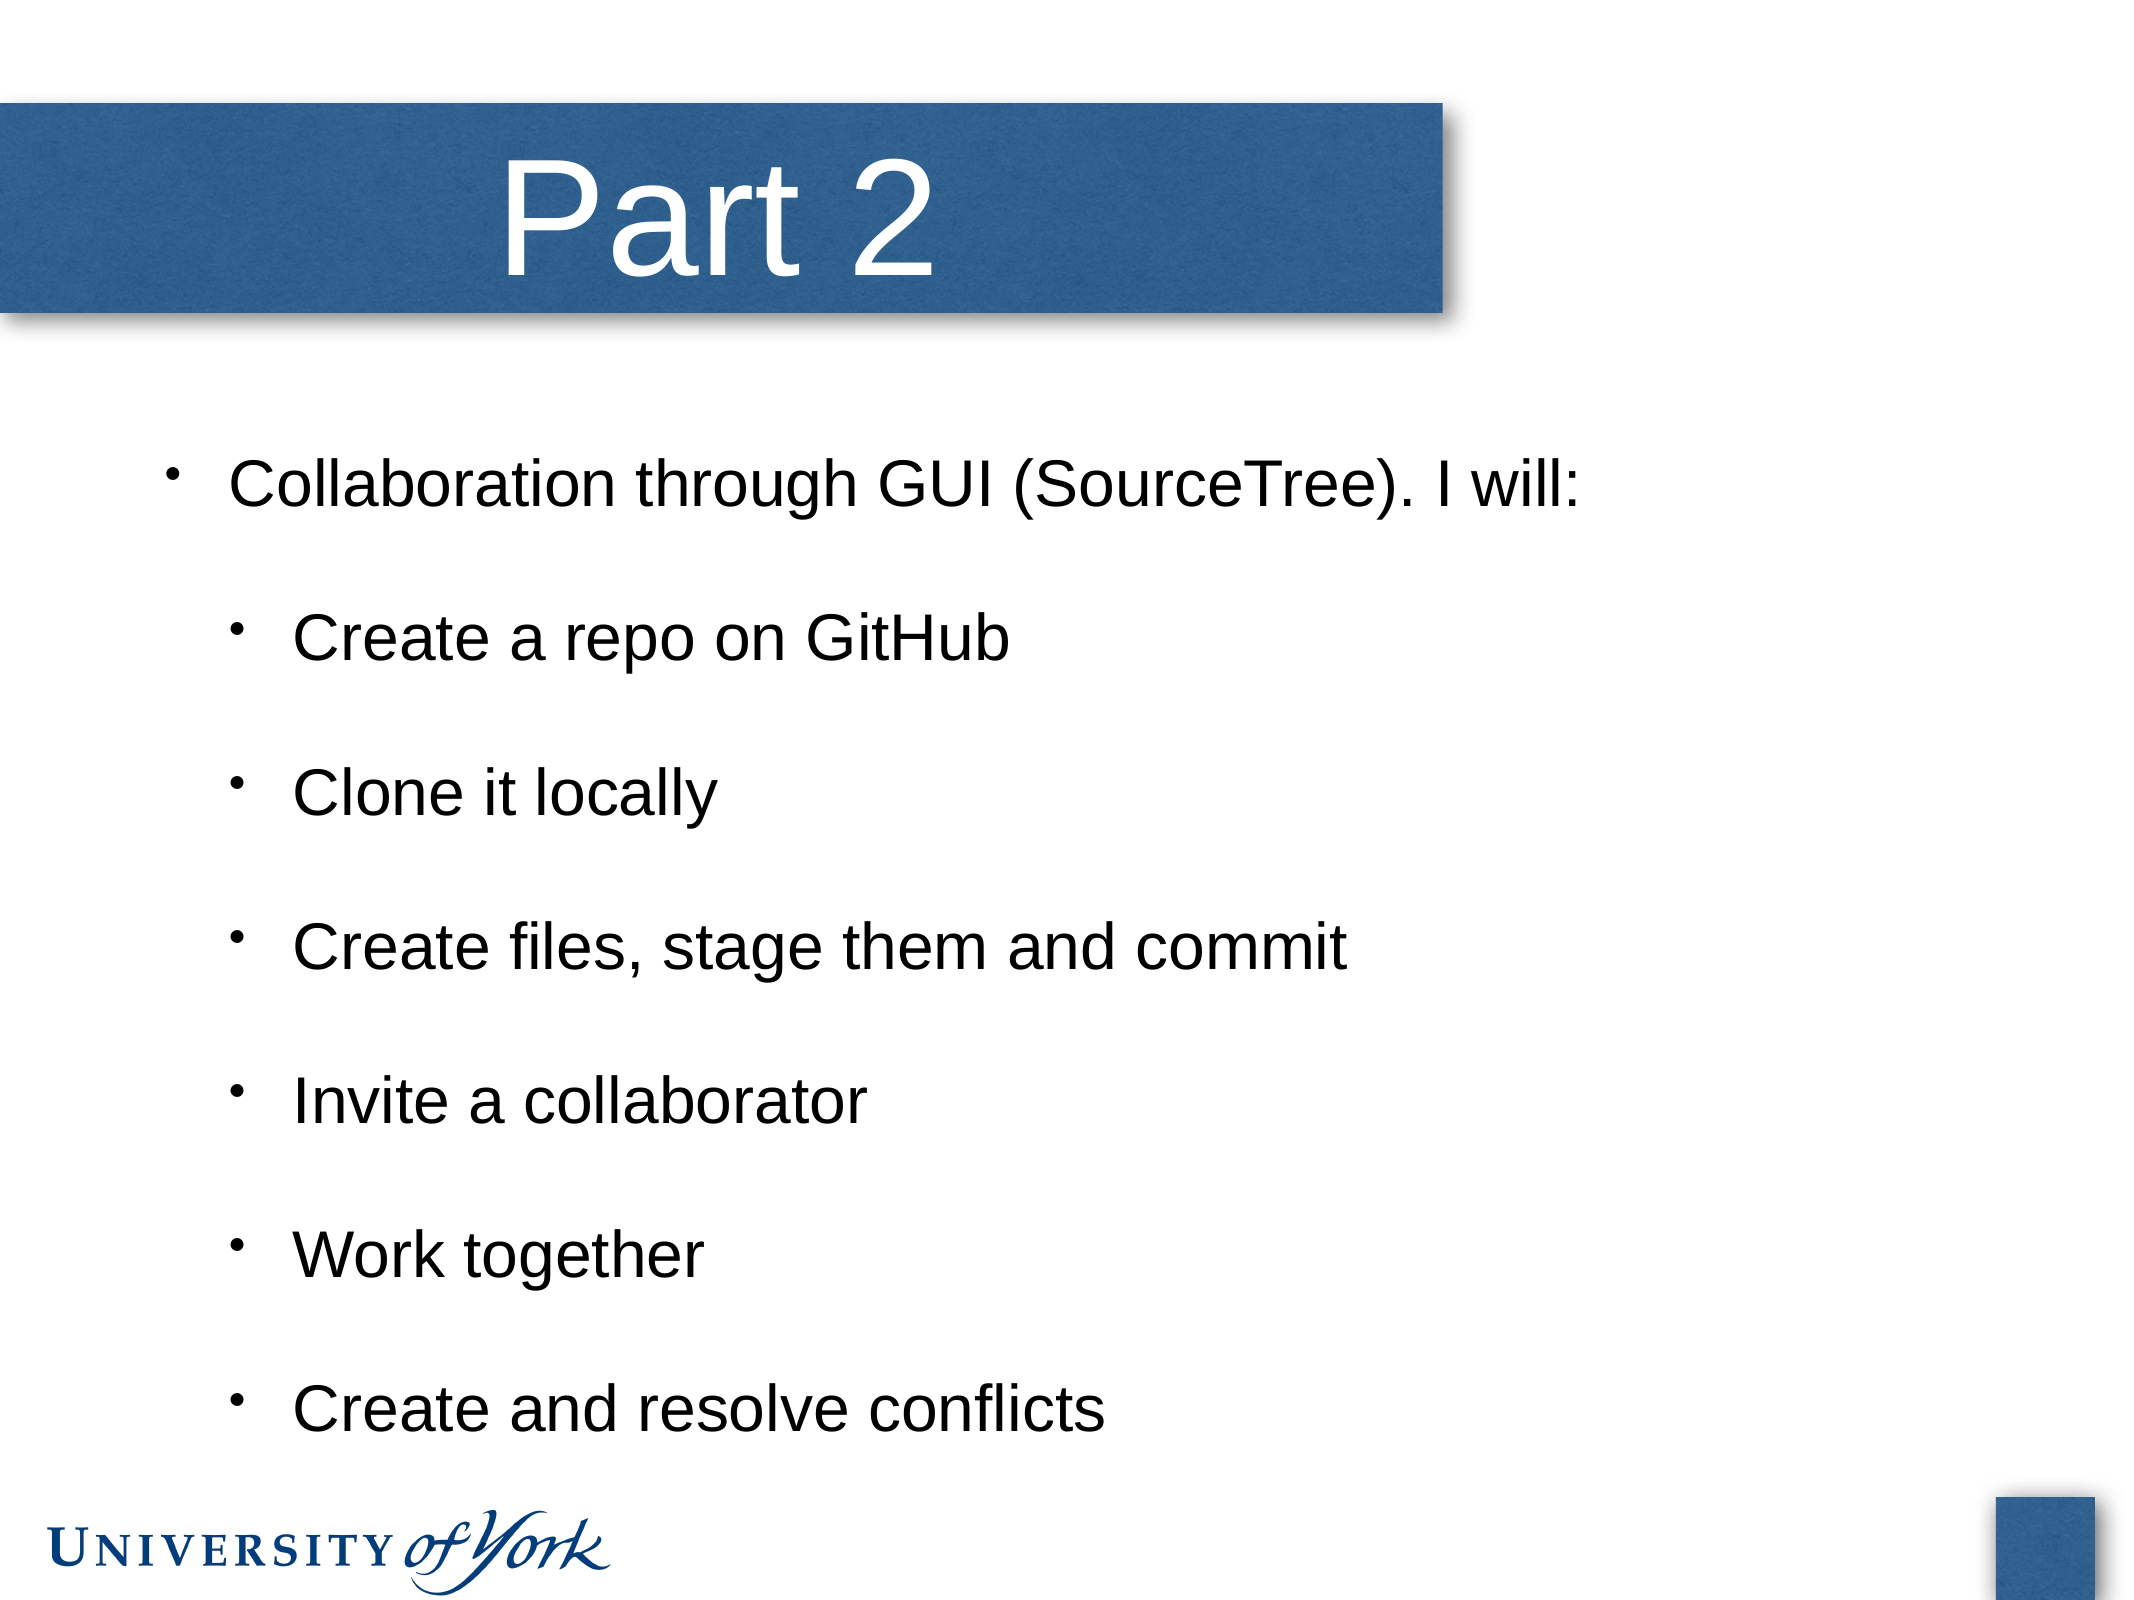

# Part 2
Collaboration through GUI (SourceTree). I will:
Create a repo on GitHub
Clone it locally
Create files, stage them and commit
Invite a collaborator
Work together
Create and resolve conflicts
24